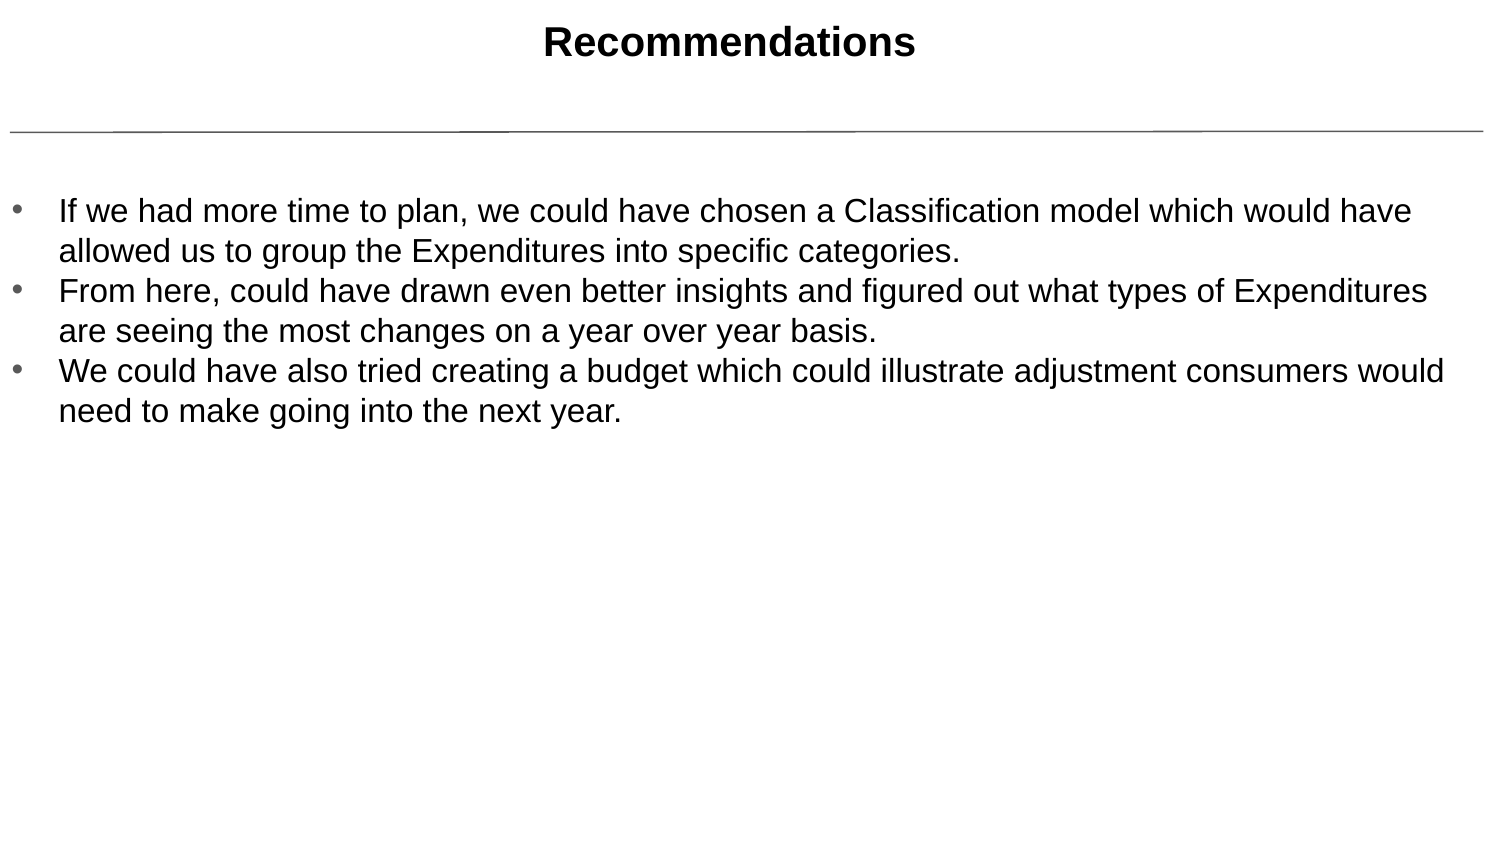

Recommendations

If we had more time to plan, we could have chosen a Classification model which would have allowed us to group the Expenditures into specific categories.
From here, could have drawn even better insights and figured out what types of Expenditures are seeing the most changes on a year over year basis.
We could have also tried creating a budget which could illustrate adjustment consumers would need to make going into the next year.